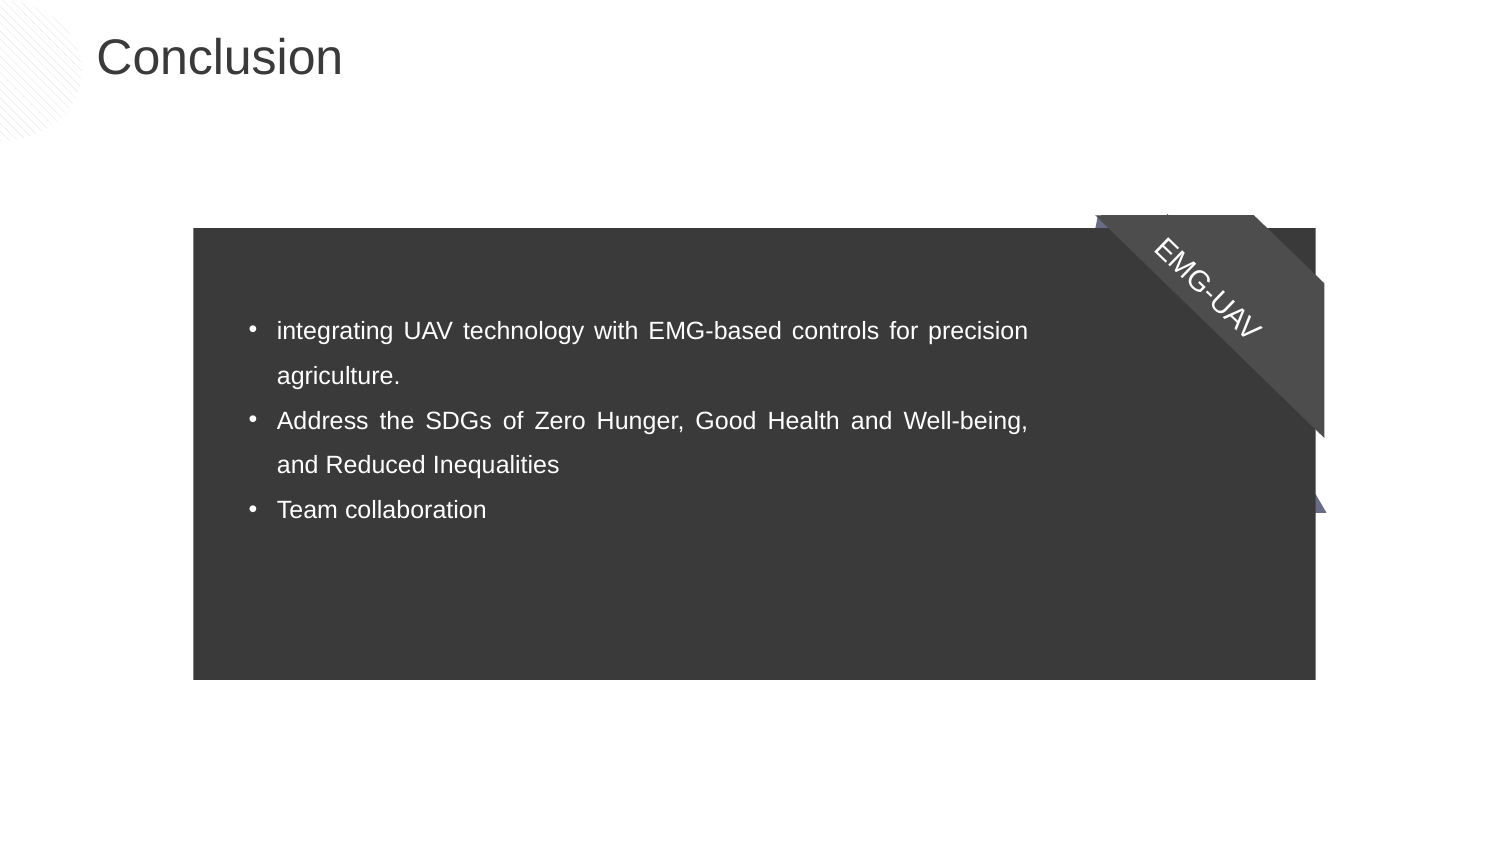

Conclusion

integrating UAV technology with EMG-based controls for precision agriculture.
Address the SDGs of Zero Hunger, Good Health and Well-being, and Reduced Inequalities
Team collaboration

EMG-UAV